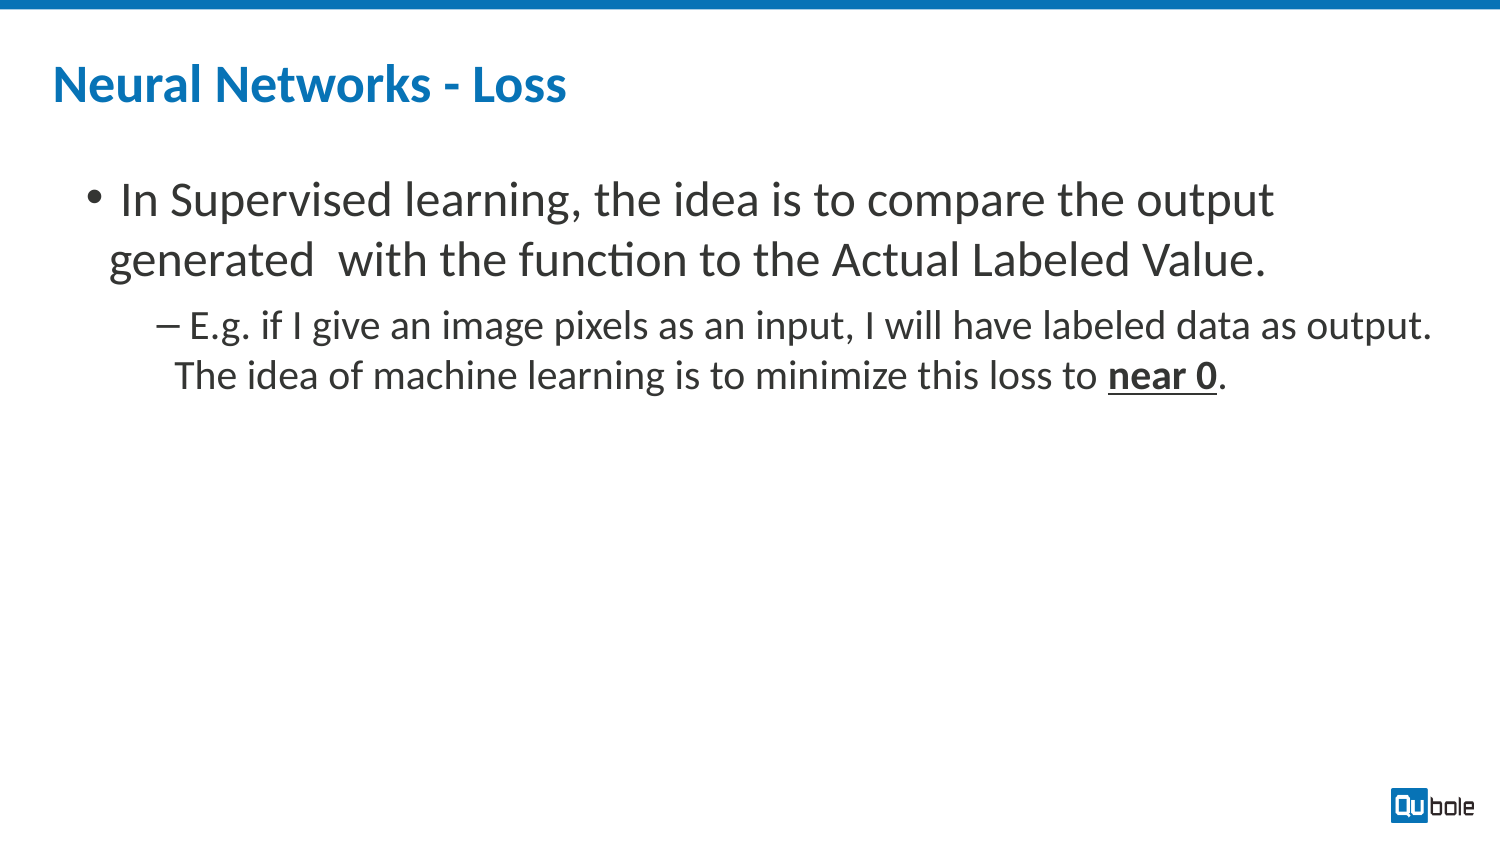

# Neural Networks - Loss
 In Supervised learning, the idea is to compare the output generated  with the function to the Actual Labeled Value.
 E.g. if I give an image pixels as an input, I will have labeled data as output. The idea of machine learning is to minimize this loss to near 0.